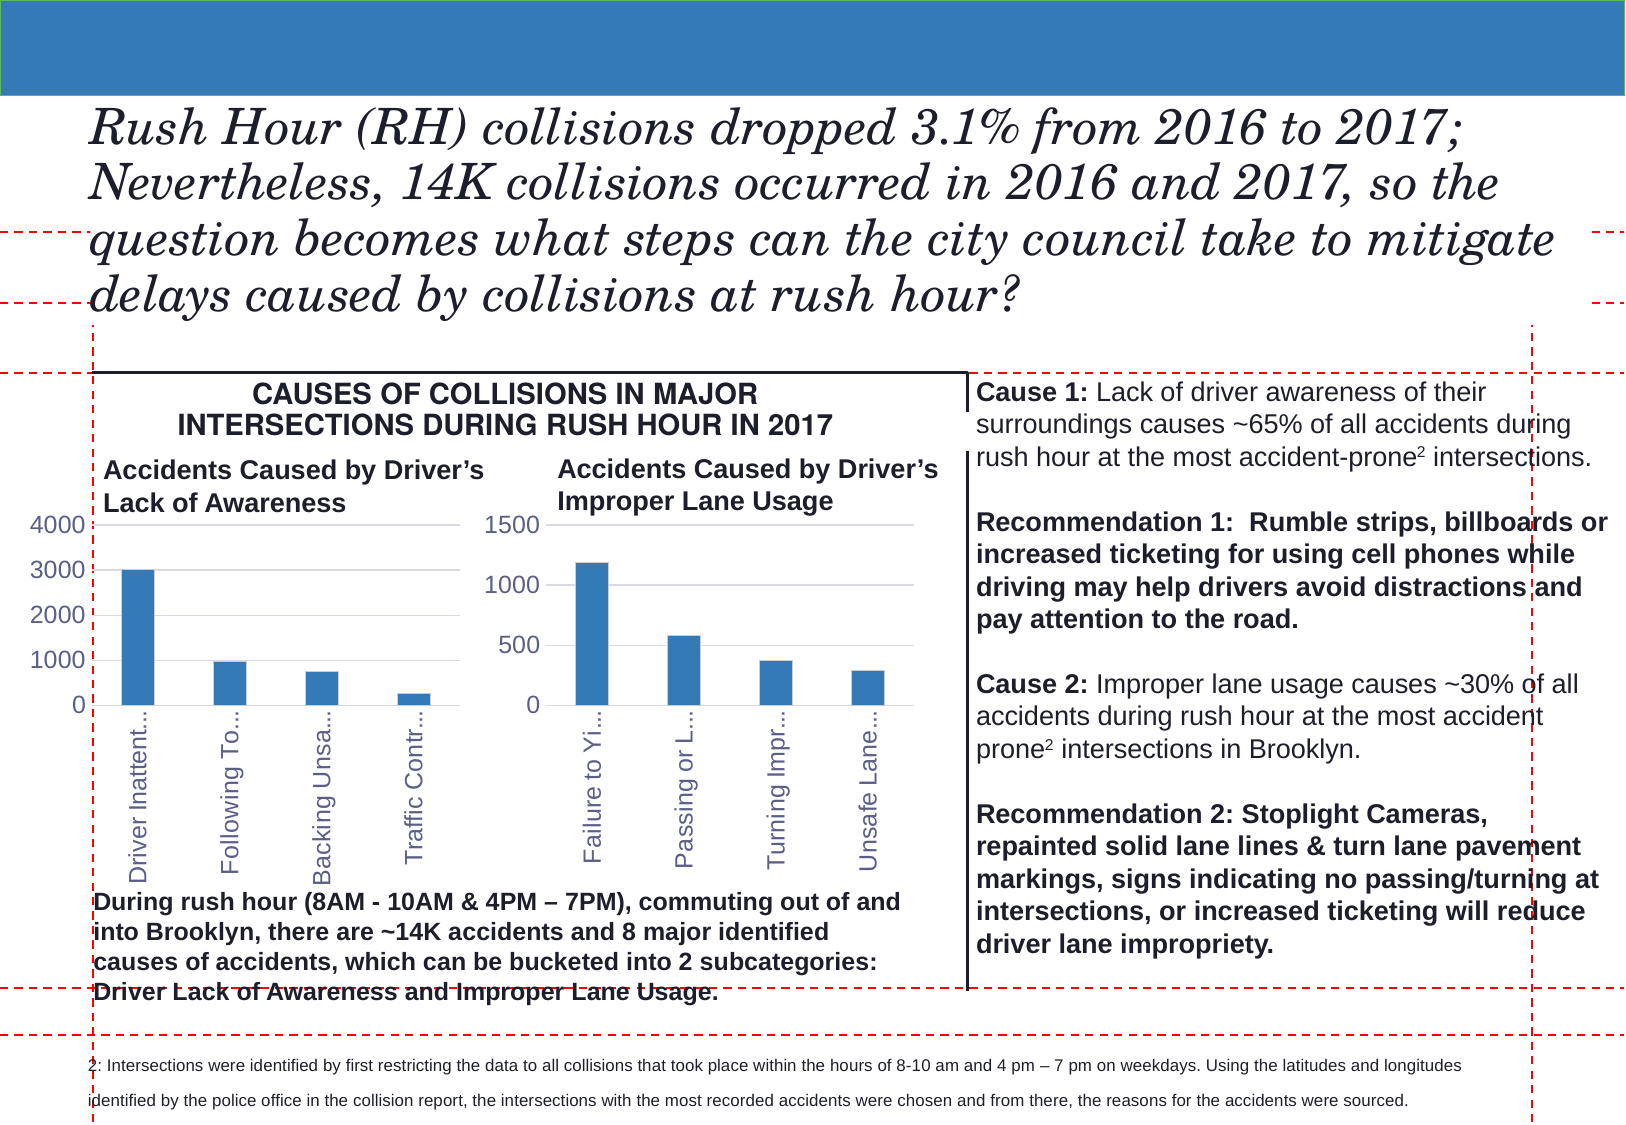

Rush Hour (RH) collisions dropped 3.1% from 2016 to 2017; Nevertheless, 14K collisions occurred in 2016 and 2017, so the question becomes what steps can the city council take to mitigate delays caused by collisions at rush hour?

Cause 1: Lack of driver awareness of their surroundings causes ~65% of all accidents during rush hour at the most accident-prone2 intersections.

Recommendation 1:  Rumble strips, billboards or increased ticketing for using cell phones while driving may help drivers avoid distractions and pay attention to the road.

Cause 2: Improper lane usage causes ~30% of all accidents during rush hour at the most accident prone2 intersections in Brooklyn.

Recommendation 2: Stoplight Cameras, repainted solid lane lines & turn lane pavement markings, signs indicating no passing/turning at intersections, or increased ticketing will reduce driver lane impropriety.

CAUSES OF COLLISIONS IN MAJOR INTERSECTIONS DURING RUSH HOUR IN 2017

Accidents Caused by Driver’s Improper Lane Usage
Accidents Caused by Driver’s Lack of Awareness

### Chart

| Category | count |
|---|---|
| Failure to Yield Right-of-Way | 1186.0 |
| Passing or Lane Usage Improper | 581.0 |
| Turning Improperly | 370.0 |
| Unsafe Lane Changing | 289.0 |

### Chart

| Category | count |
|---|---|
| Driver Inattention / Distraction | 3022.0 |
| Following Too Closely | 966.0 |
| Backing Unsafely | 749.0 |
| Traffic Control Disregarded | 267.0 |
During rush hour (8AM - 10AM & 4PM – 7PM), commuting out of and into Brooklyn, there are ~14K accidents and 8 major identified causes of accidents, which can be bucketed into 2 subcategories: Driver Lack of Awareness and Improper Lane Usage.

2: Intersections were identified by first restricting the data to all collisions that took place within the hours of 8-10 am and 4 pm – 7 pm on weekdays. Using the latitudes and longitudes identified by the police office in the collision report, the intersections with the most recorded accidents were chosen and from there, the reasons for the accidents were sourced.